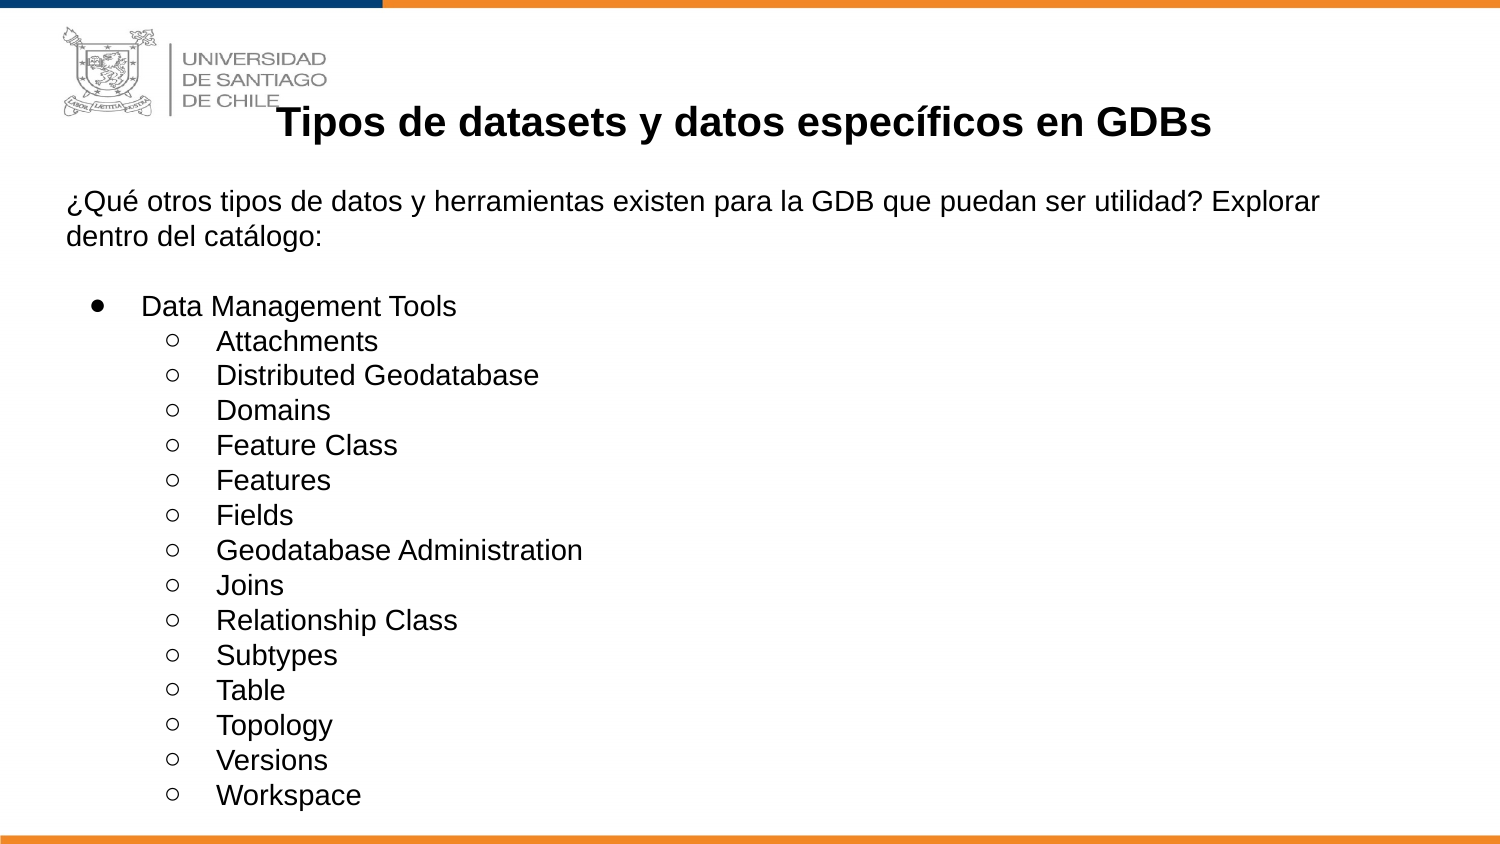

# Tipos de datasets y datos específicos en GDBs
¿Qué otros tipos de datos y herramientas existen para la GDB que puedan ser utilidad? Explorar dentro del catálogo:

Data Management Tools
Attachments
Distributed Geodatabase
Domains
Feature Class
Features
Fields
Geodatabase Administration
Joins
Relationship Class
Subtypes
Table
Topology
Versions
Workspace